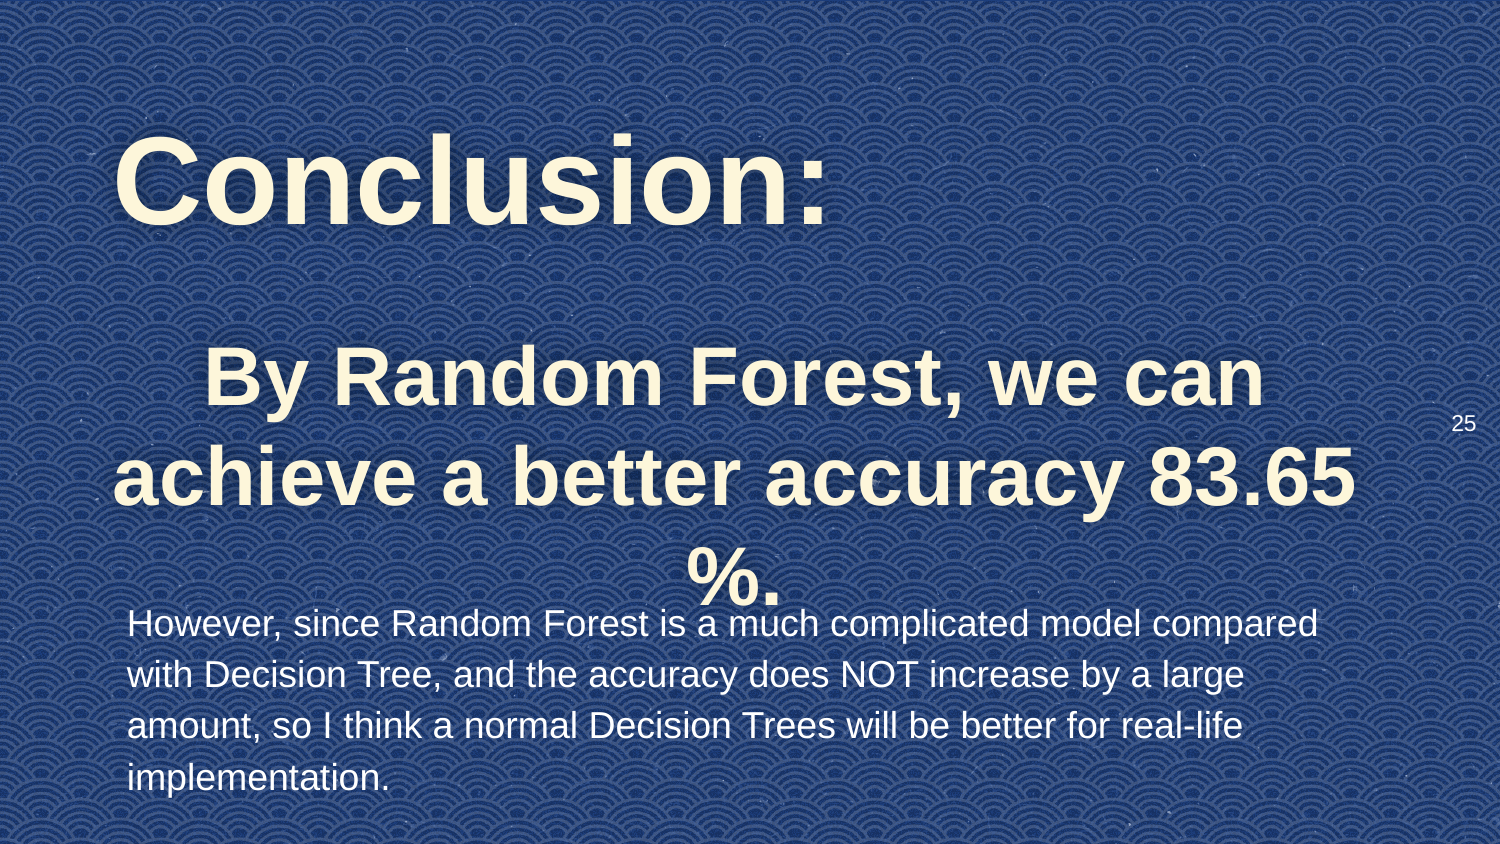

25
Conclusion:
By Random Forest, we can achieve a better accuracy 83.65 %.
However, since Random Forest is a much complicated model compared with Decision Tree, and the accuracy does NOT increase by a large amount, so I think a normal Decision Trees will be better for real-life implementation.